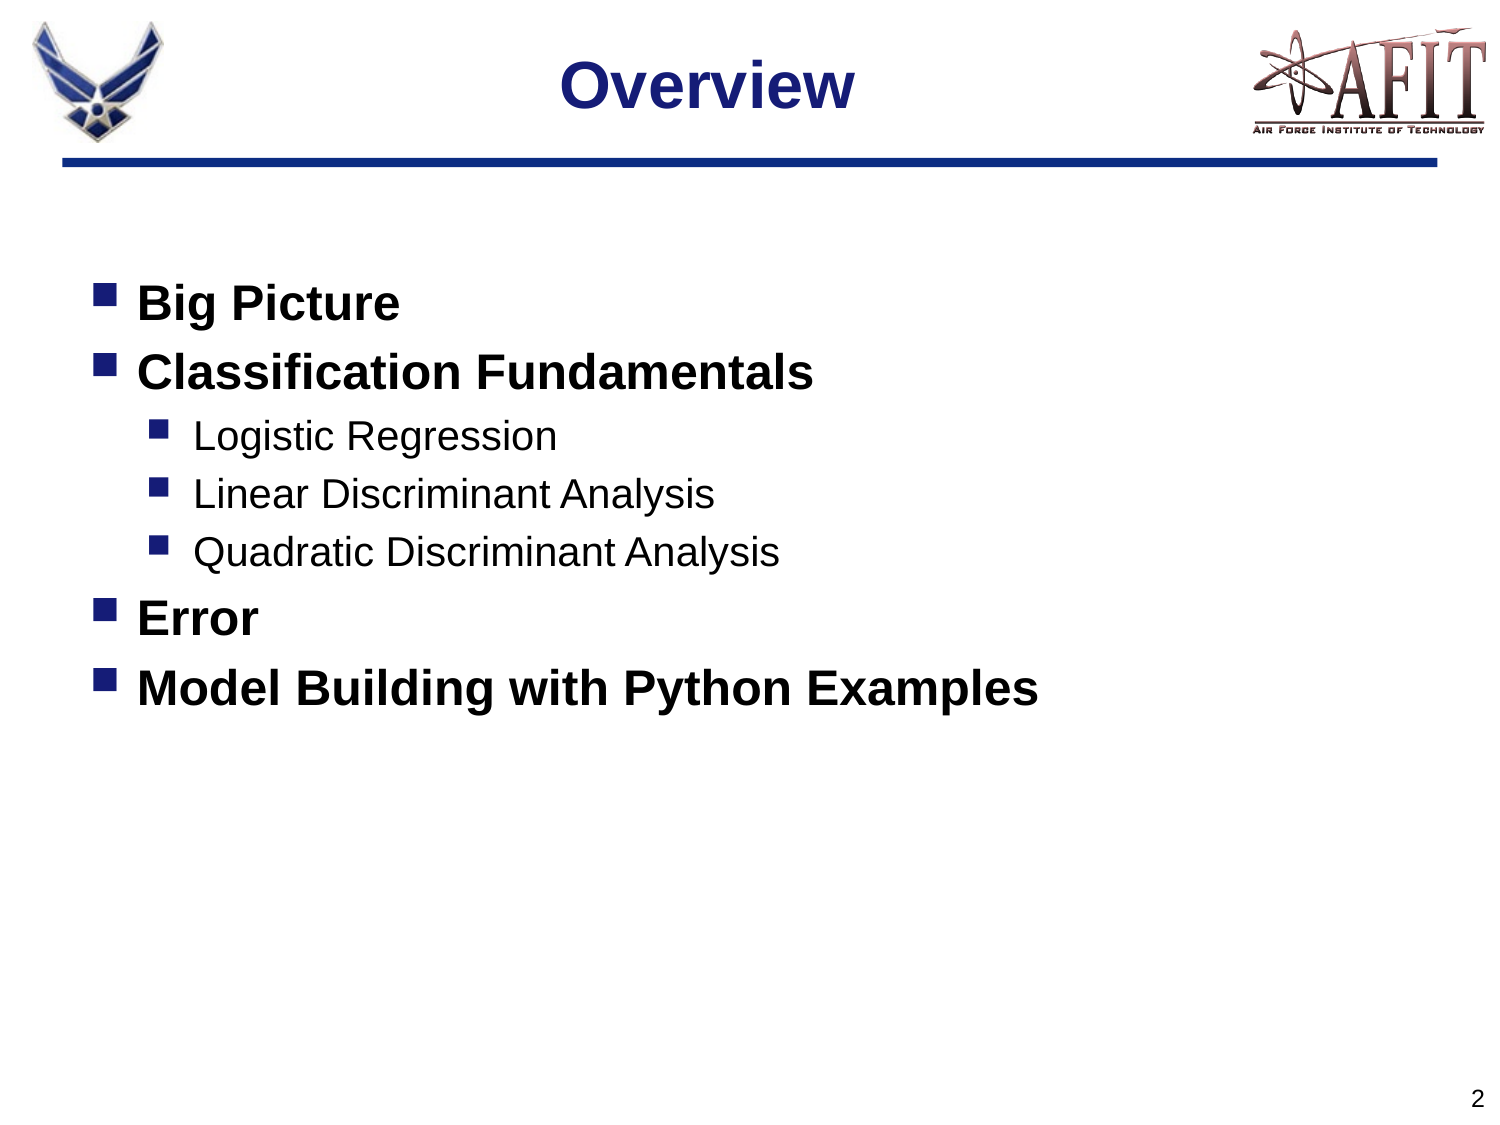

# Overview
Big Picture
Classification Fundamentals
Logistic Regression
Linear Discriminant Analysis
Quadratic Discriminant Analysis
Error
Model Building with Python Examples